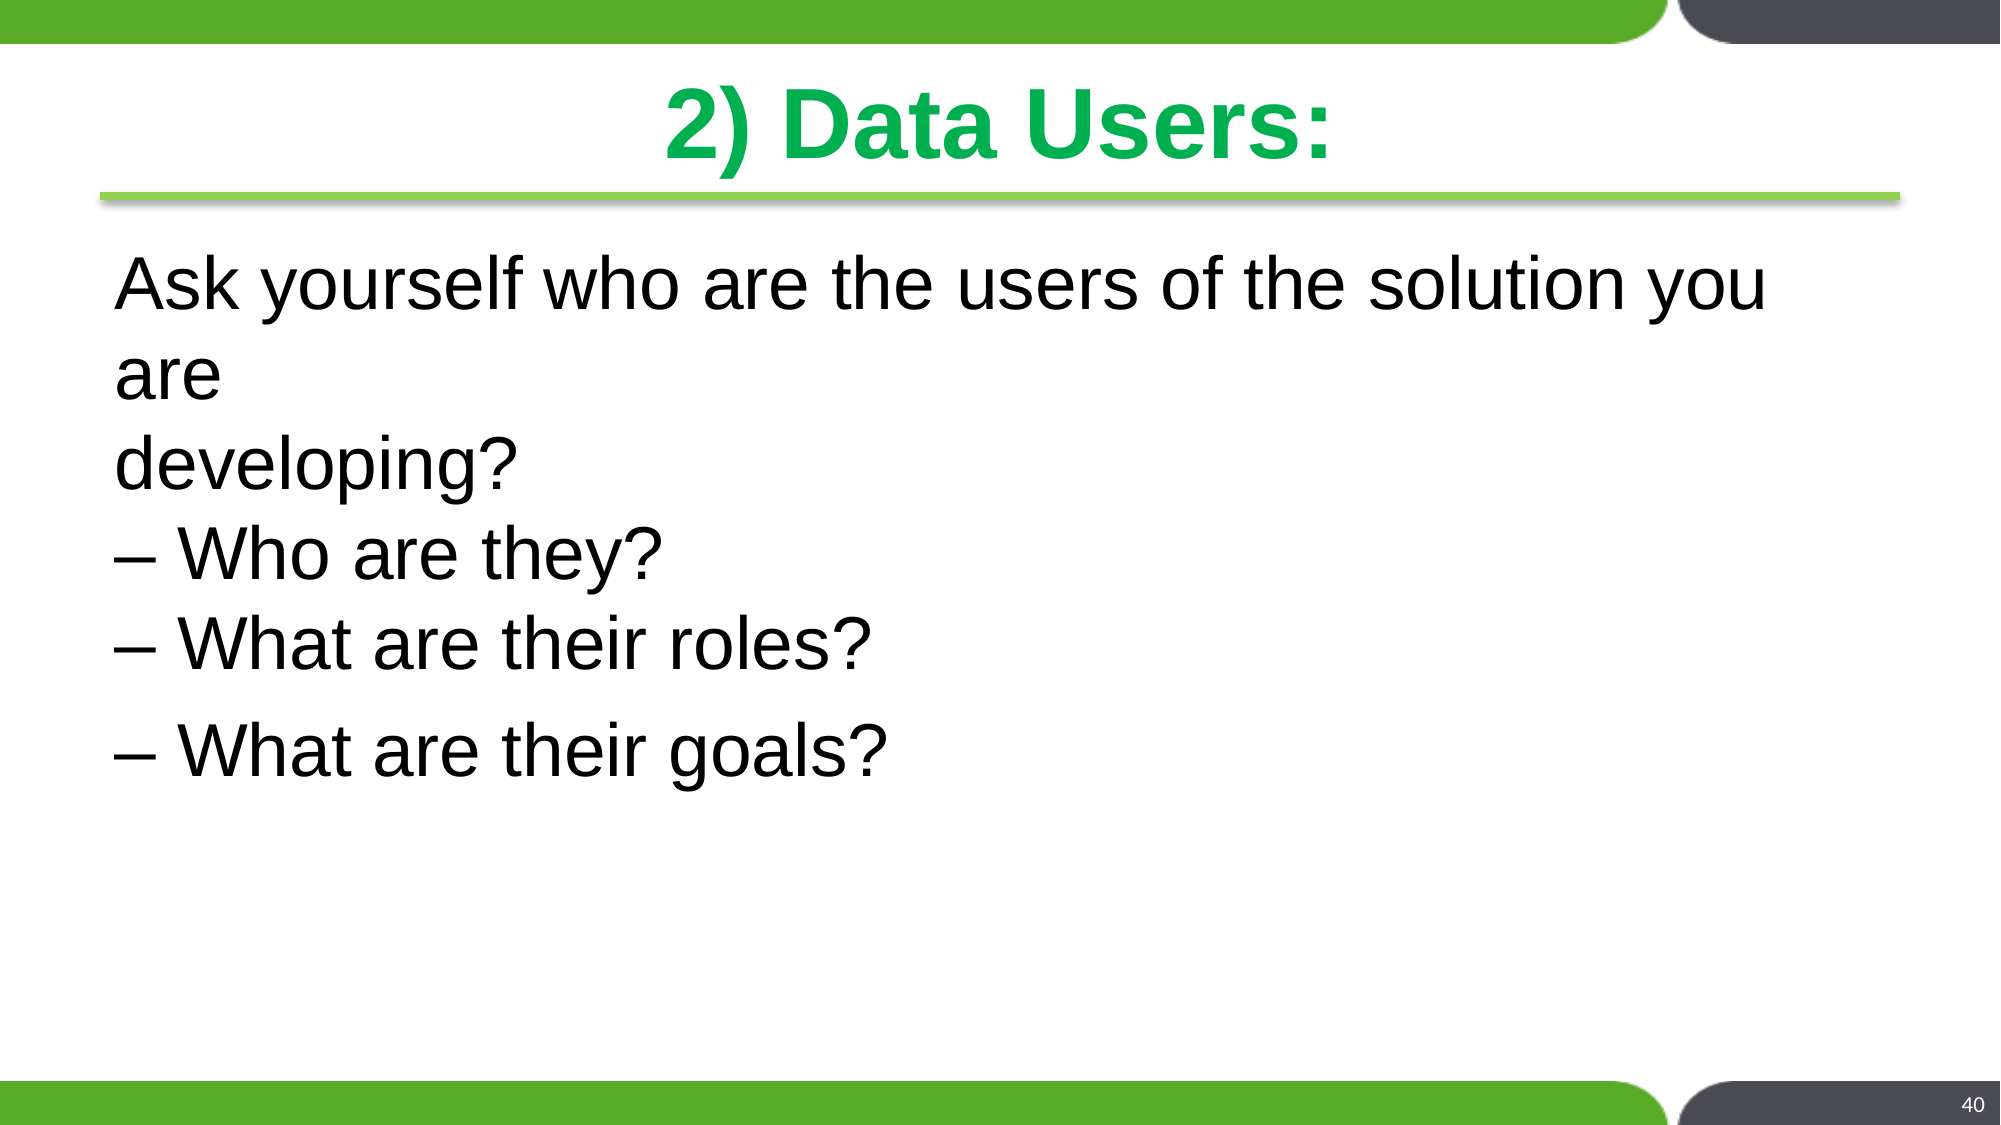

# 2) Data Users:
Ask yourself who are the users of the solution you are
developing?
– Who are they?
– What are their roles?
– What are their goals?
40